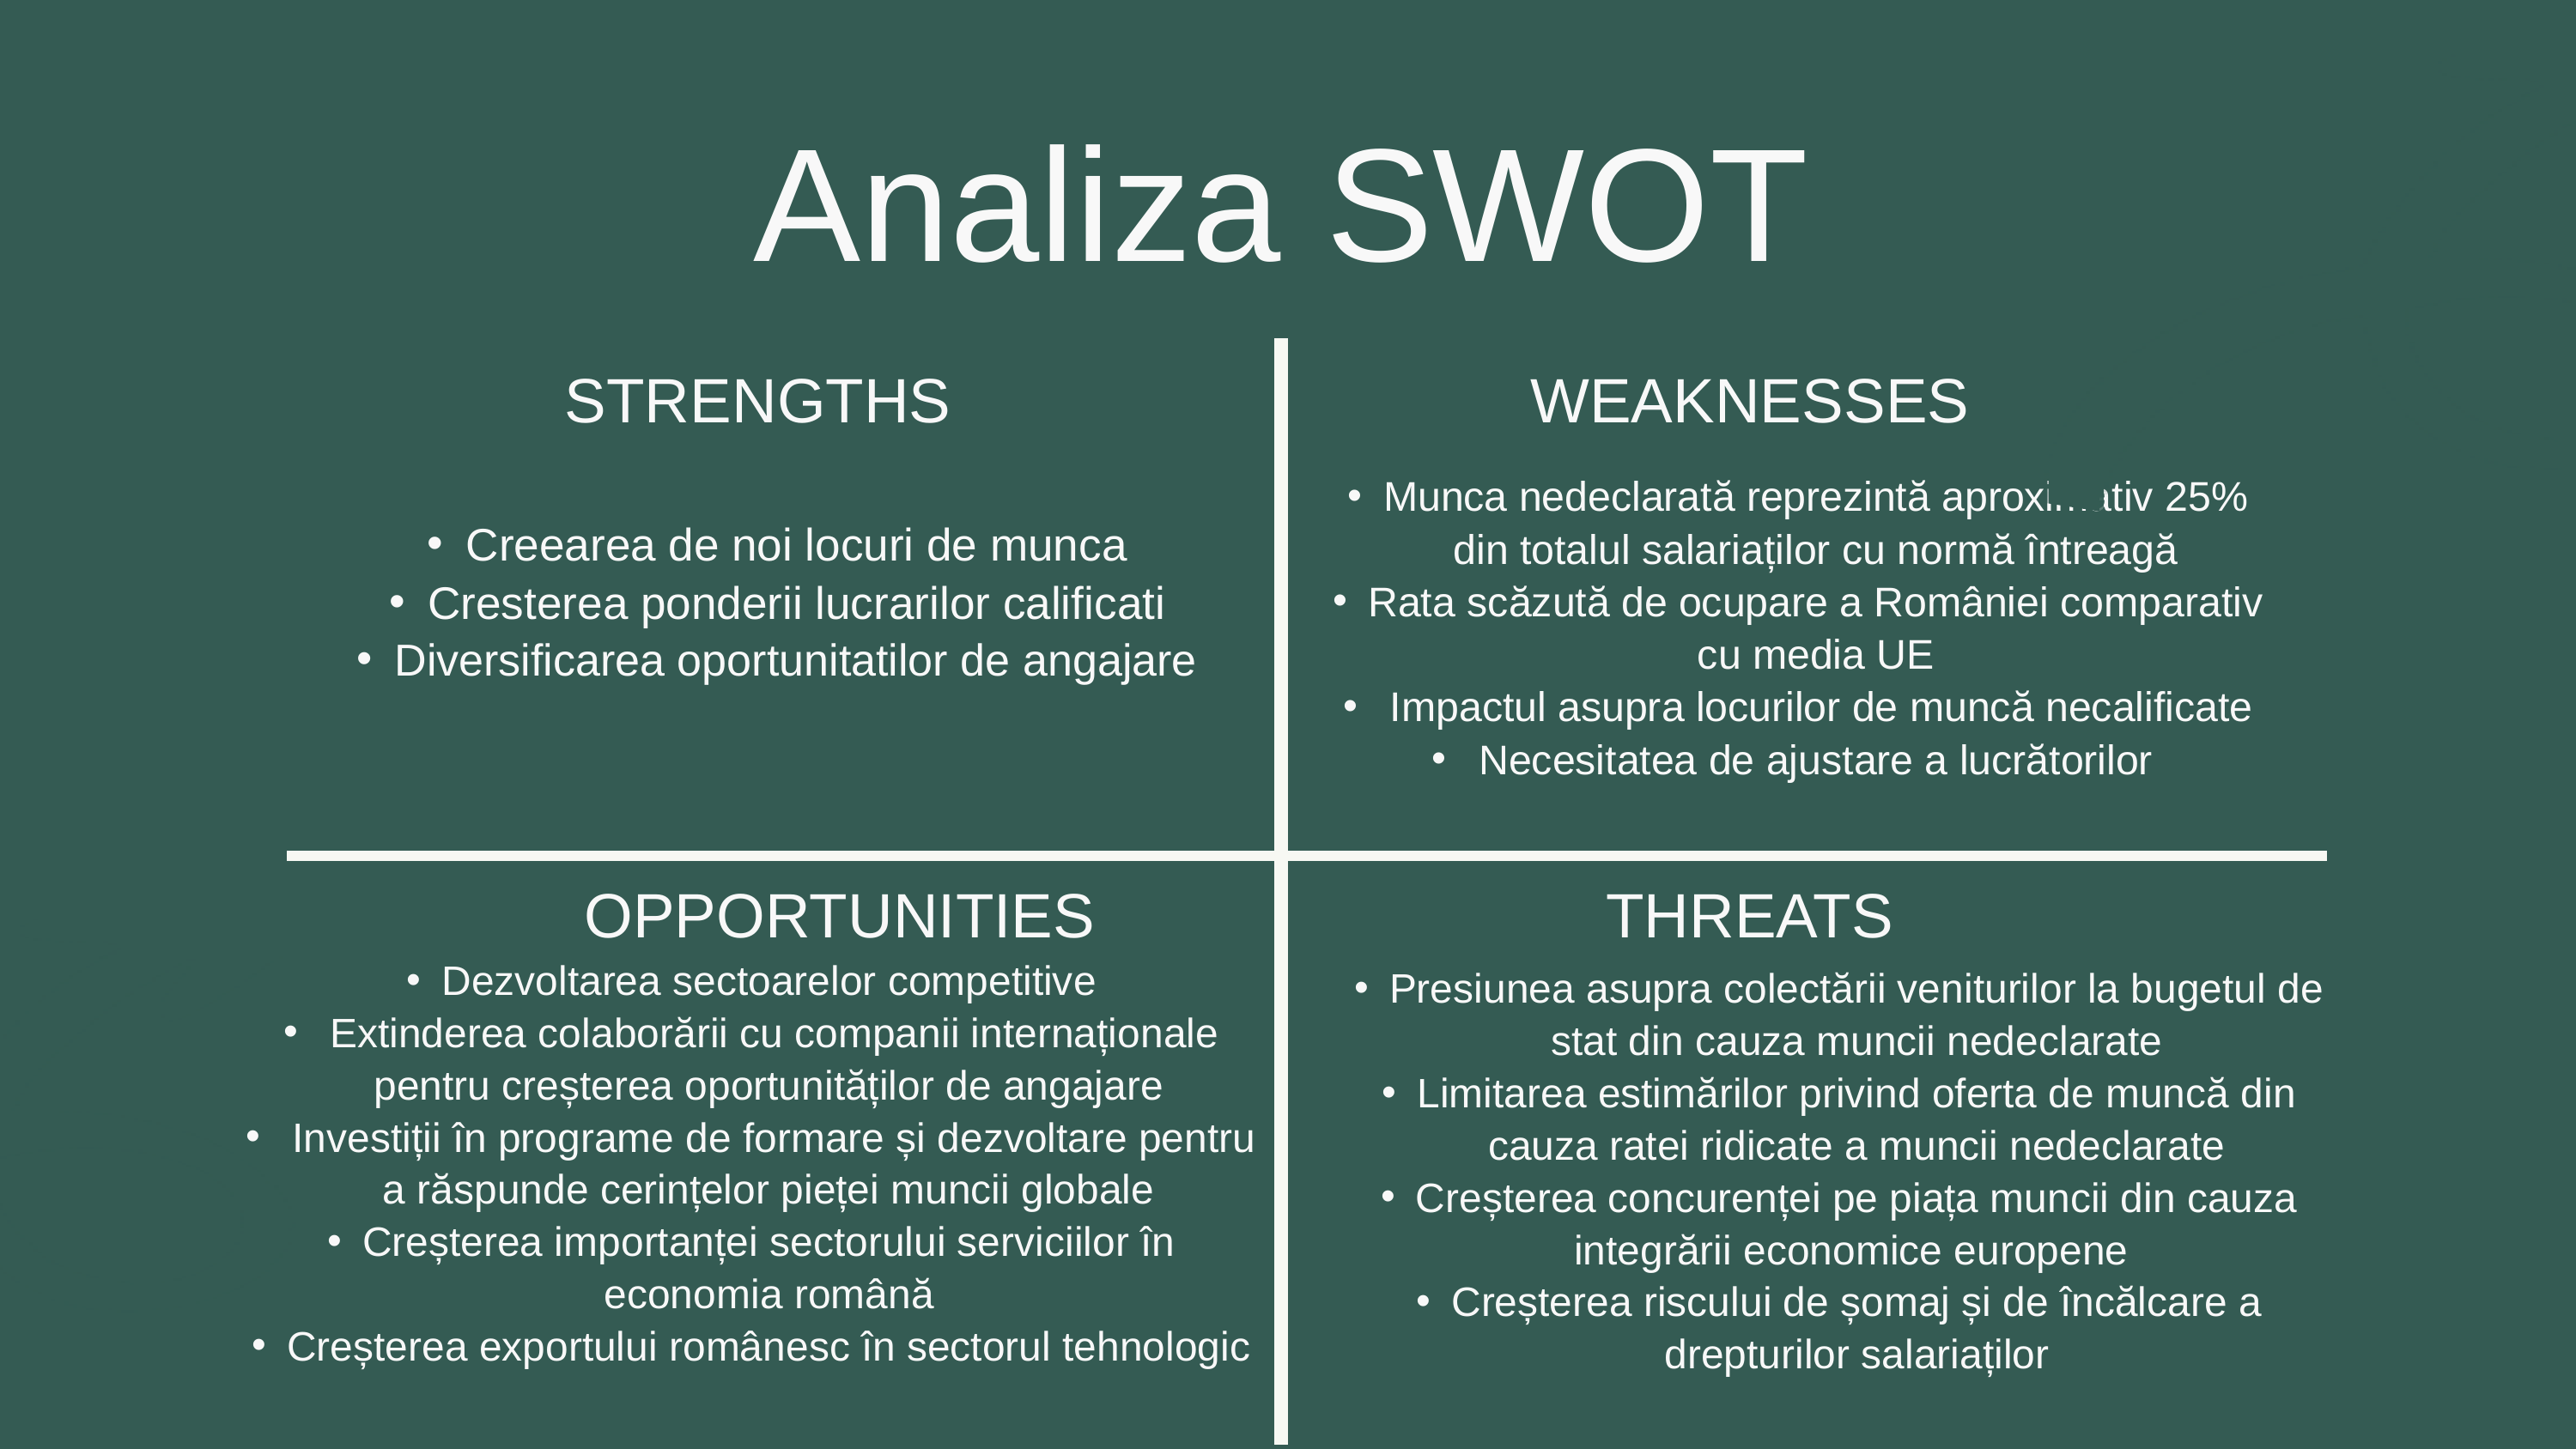

Analiza SWOT

STRENGTHS
WEAKNESSES
Munca nedeclarată reprezintă aproximativ 25% din totalul salariaților cu normă întreagă
Rata scăzută de ocupare a României comparativ cu media UE
 Impactul asupra locurilor de muncă necalificate
 Necesitatea de ajustare a lucrătorilor
Creearea de noi locuri de munca
Cresterea ponderii lucrarilor calificati
Diversificarea oportunitatilor de angajare

OPPORTUNITIES
THREATS
Dezvoltarea sectoarelor competitive
 Extinderea colaborării cu companii internaționale pentru creșterea oportunităților de angajare
 Investiții în programe de formare și dezvoltare pentru a răspunde cerințelor pieței muncii globale
Creșterea importanței sectorului serviciilor în economia română
Creșterea exportului românesc în sectorul tehnologic
Presiunea asupra colectării veniturilor la bugetul de stat din cauza muncii nedeclarate
Limitarea estimărilor privind oferta de muncă din cauza ratei ridicate a muncii nedeclarate
Creșterea concurenței pe piața muncii din cauza integrării economice europene
Creșterea riscului de șomaj și de încălcare a drepturilor salariaților